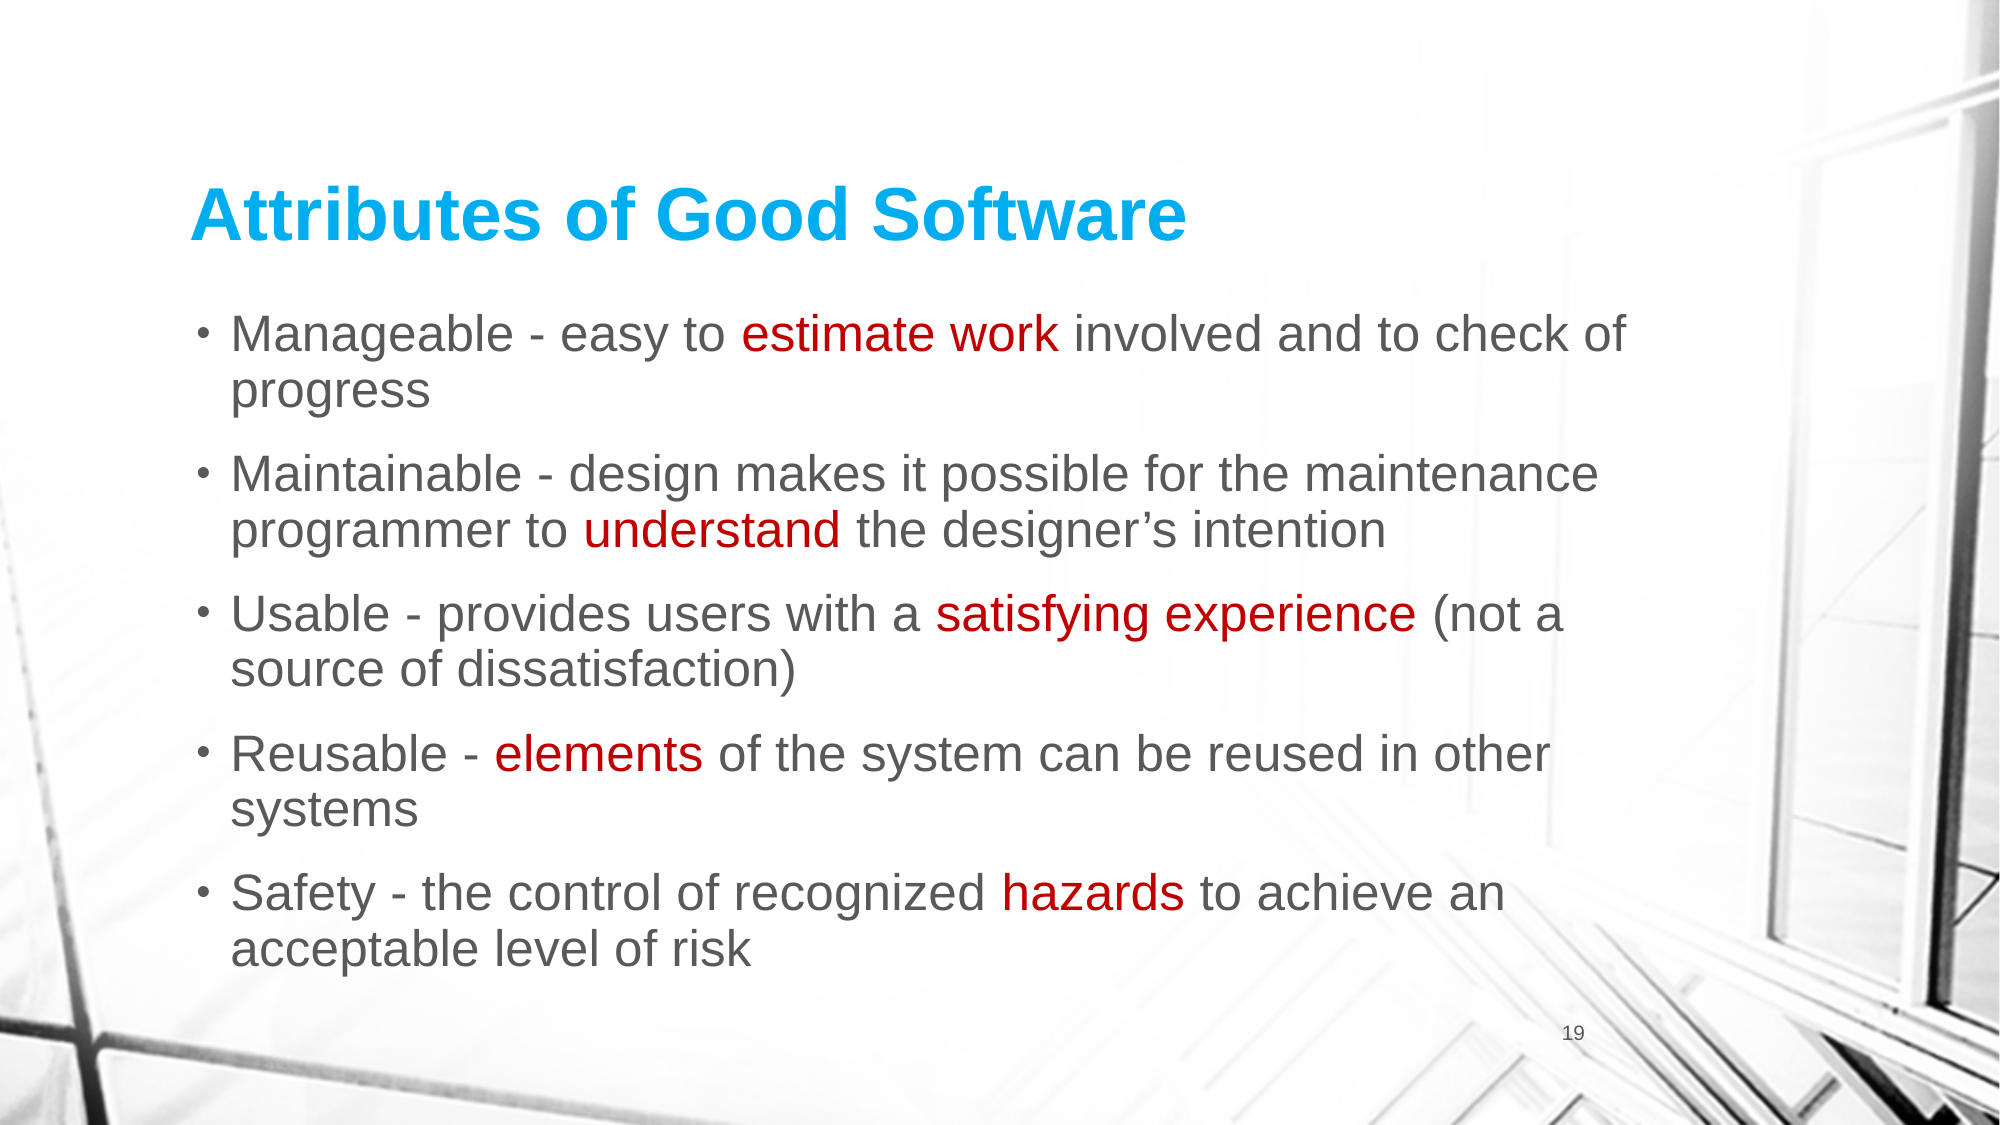

# Attributes of Good Software
Manageable - easy to estimate work involved and to check of progress
Maintainable - design makes it possible for the maintenance programmer to understand the designer’s intention
Usable - provides users with a satisfying experience (not a source of dissatisfaction)
Reusable - elements of the system can be reused in other systems
Safety - the control of recognized hazards to achieve an acceptable level of risk
19